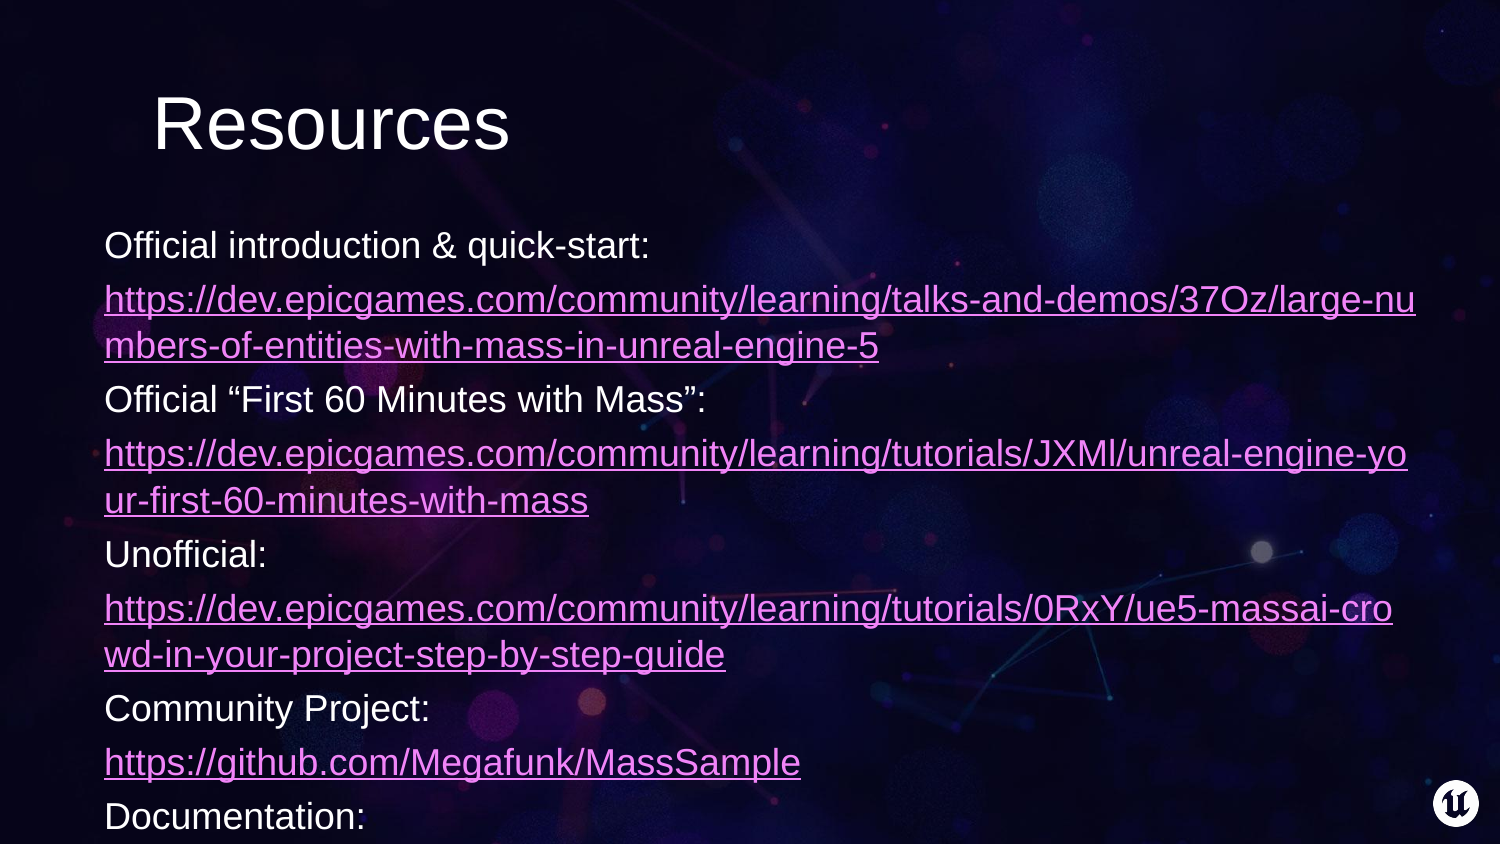

# Resources
Official introduction & quick-start:
https://dev.epicgames.com/community/learning/talks-and-demos/37Oz/large-numbers-of-entities-with-mass-in-unreal-engine-5
Official “First 60 Minutes with Mass”: https://dev.epicgames.com/community/learning/tutorials/JXMl/unreal-engine-your-first-60-minutes-with-mass
Unofficial:
https://dev.epicgames.com/community/learning/tutorials/0RxY/ue5-massai-crowd-in-your-project-step-by-step-guide
Community Project:
https://github.com/Megafunk/MassSample
Documentation:
https://docs.unrealengine.com/5.1/en-US/mass-entity-in-unreal-engine/